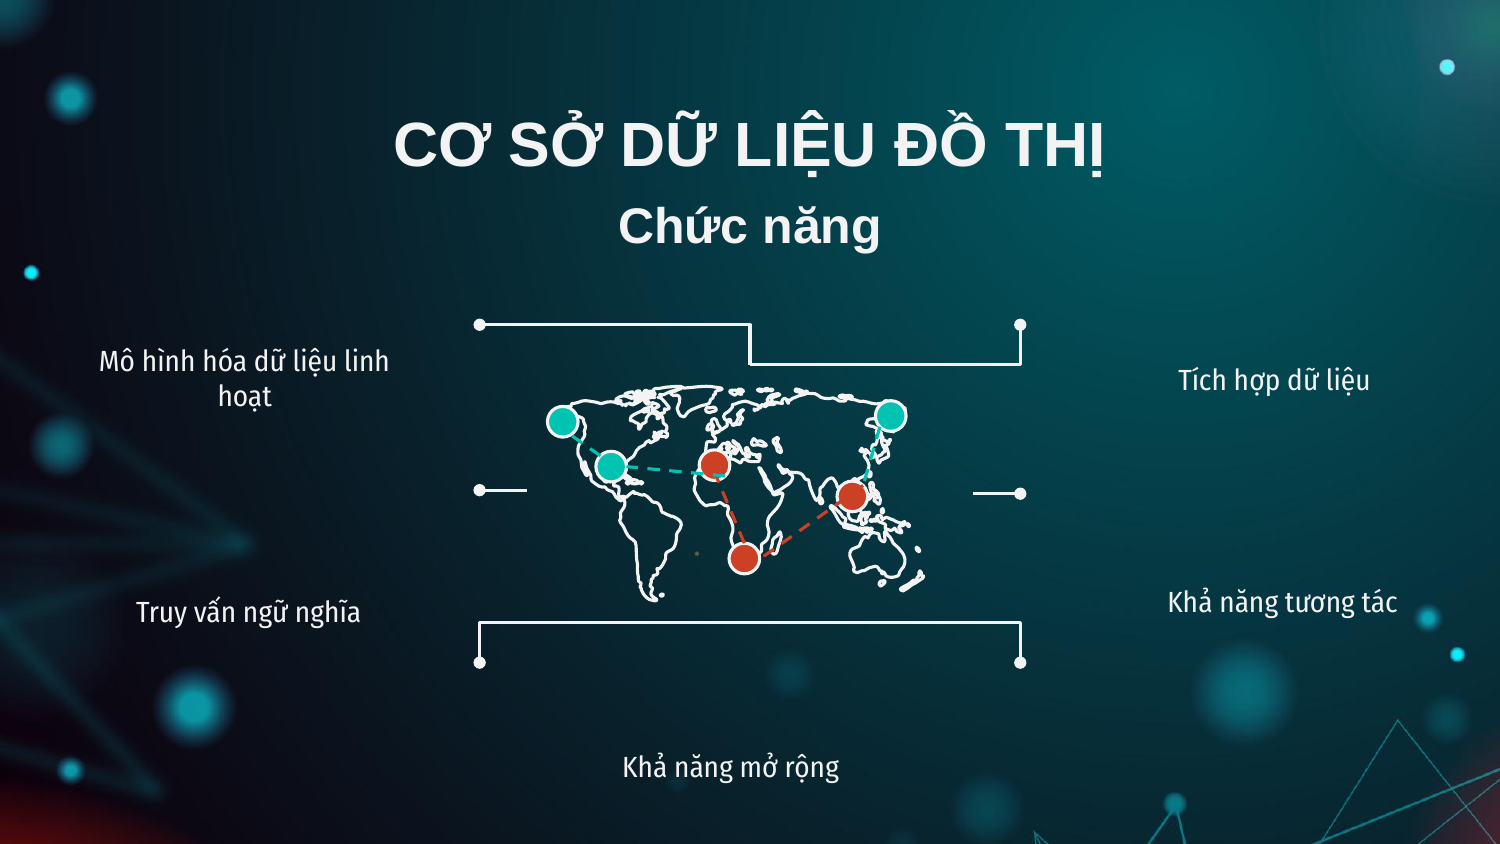

# CƠ SỞ DỮ LIỆU ĐỒ THỊ
Chức năng
Mô hình hóa dữ liệu linh hoạt
Tích hợp dữ liệu

Khả năng tương tác
Truy vấn ngữ nghĩa
Khả năng mở rộng